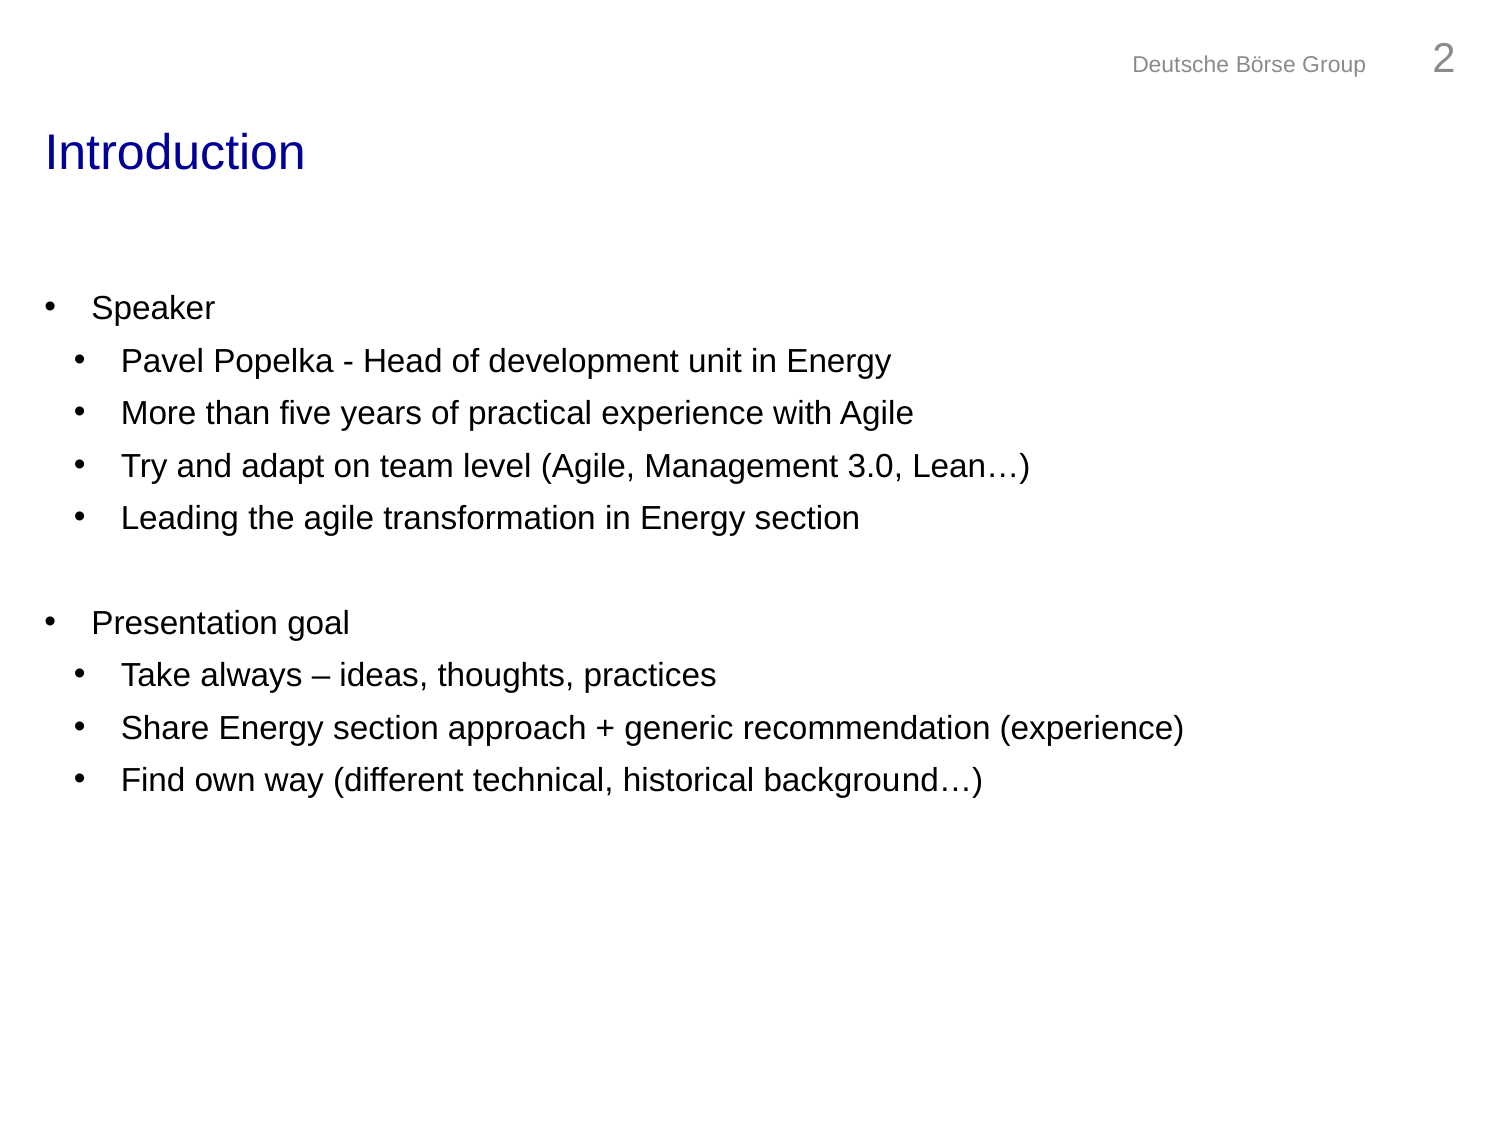

Deutsche Börse Group	2
# Introduction
Speaker
Pavel Popelka - Head of development unit in Energy
More than five years of practical experience with Agile
Try and adapt on team level (Agile, Management 3.0, Lean…)
Leading the agile transformation in Energy section

Presentation goal
Take always – ideas, thoughts, practices
Share Energy section approach + generic recommendation (experience)
Find own way (different technical, historical background…)